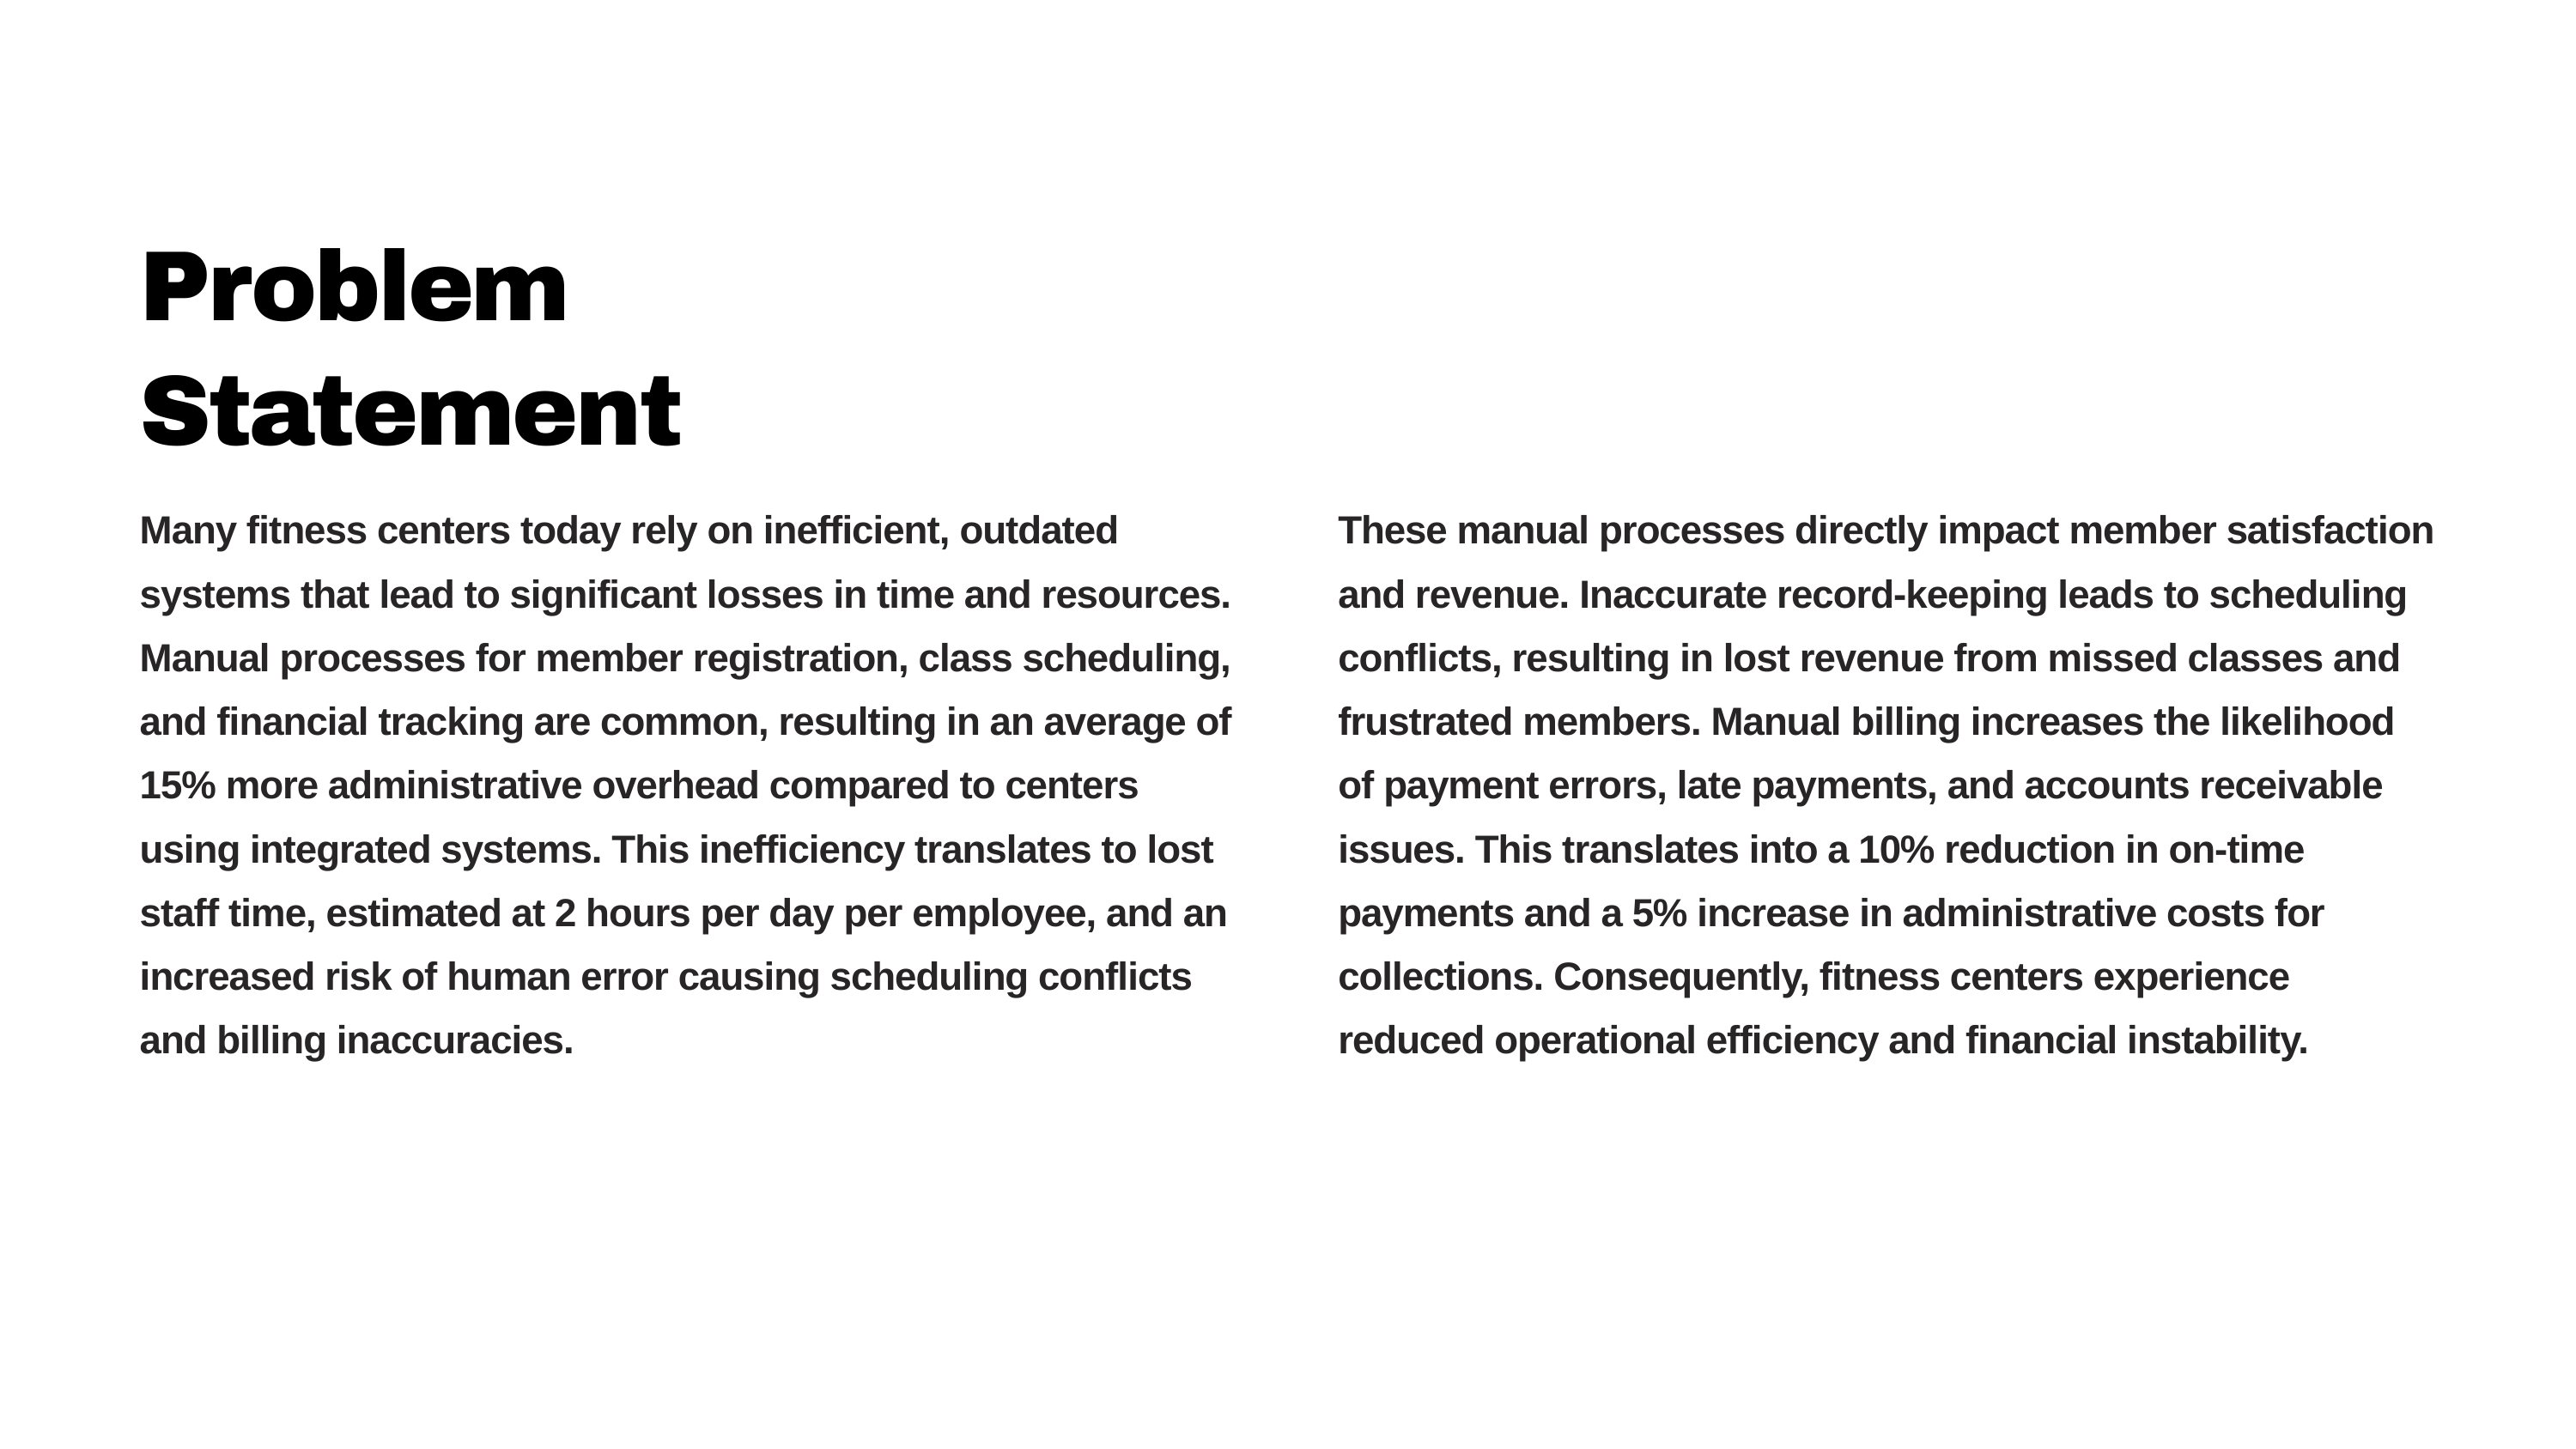

Problem Statement

Many fitness centers today rely on inefficient, outdated systems that lead to significant losses in time and resources. Manual processes for member registration, class scheduling, and financial tracking are common, resulting in an average of 15% more administrative overhead compared to centers using integrated systems. This inefficiency translates to lost staff time, estimated at 2 hours per day per employee, and an increased risk of human error causing scheduling conflicts and billing inaccuracies.

These manual processes directly impact member satisfaction and revenue. Inaccurate record-keeping leads to scheduling conflicts, resulting in lost revenue from missed classes and frustrated members. Manual billing increases the likelihood of payment errors, late payments, and accounts receivable issues. This translates into a 10% reduction in on-time payments and a 5% increase in administrative costs for collections. Consequently, fitness centers experience reduced operational efficiency and financial instability.